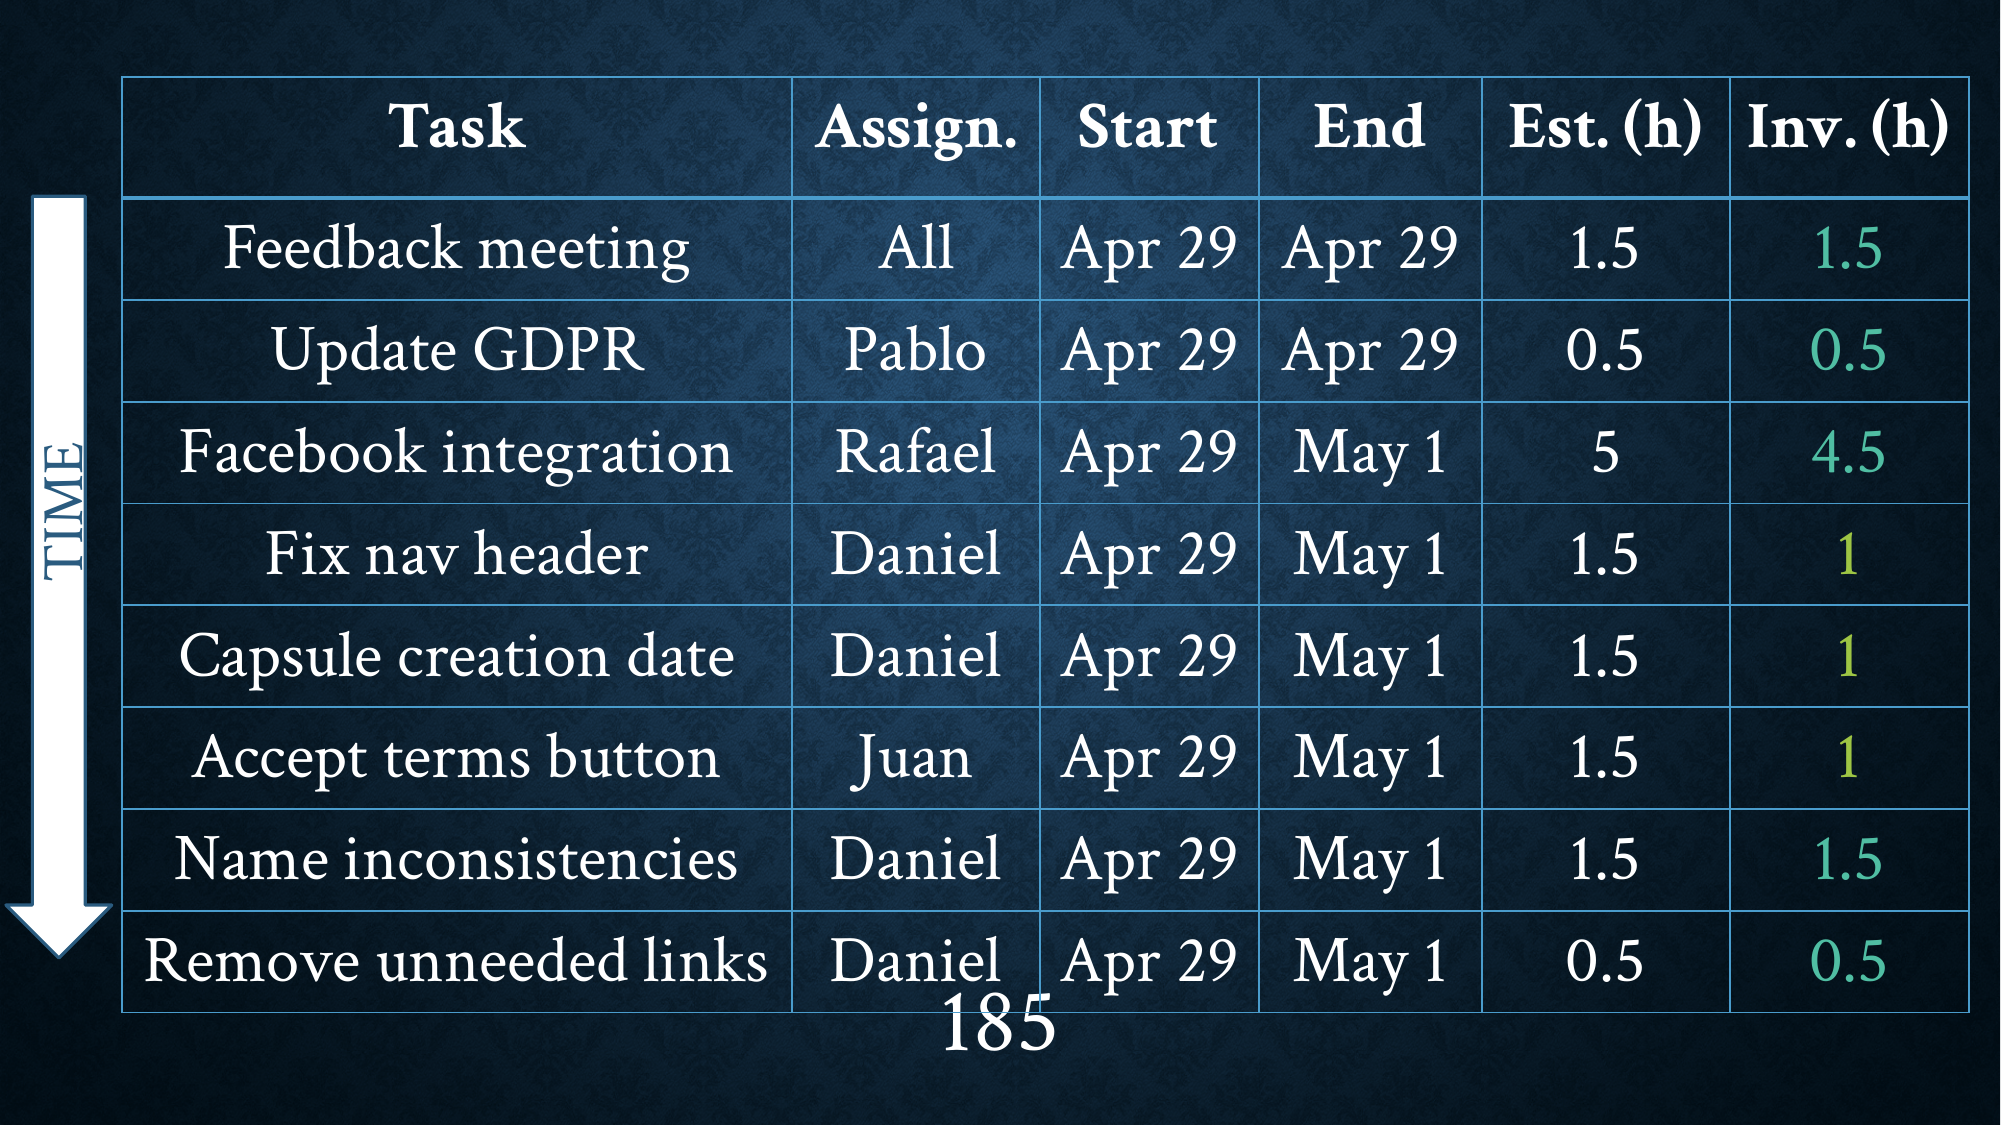

| Task | Assign. | Start | End | Est. (h) | Inv. (h) |
| --- | --- | --- | --- | --- | --- |
| Feedback meeting | All | Apr 29 | Apr 29 | 1.5 | 1.5 |
| Update GDPR | Pablo | Apr 29 | Apr 29 | 0.5 | 0.5 |
| Facebook integration | Rafael | Apr 29 | May 1 | 5 | 4.5 |
| Fix nav header | Daniel | Apr 29 | May 1 | 1.5 | 1 |
| Capsule creation date | Daniel | Apr 29 | May 1 | 1.5 | 1 |
| Accept terms button | Juan | Apr 29 | May 1 | 1.5 | 1 |
| Name inconsistencies | Daniel | Apr 29 | May 1 | 1.5 | 1.5 |
| Remove unneeded links | Daniel | Apr 29 | May 1 | 0.5 | 0.5 |

TIME
185